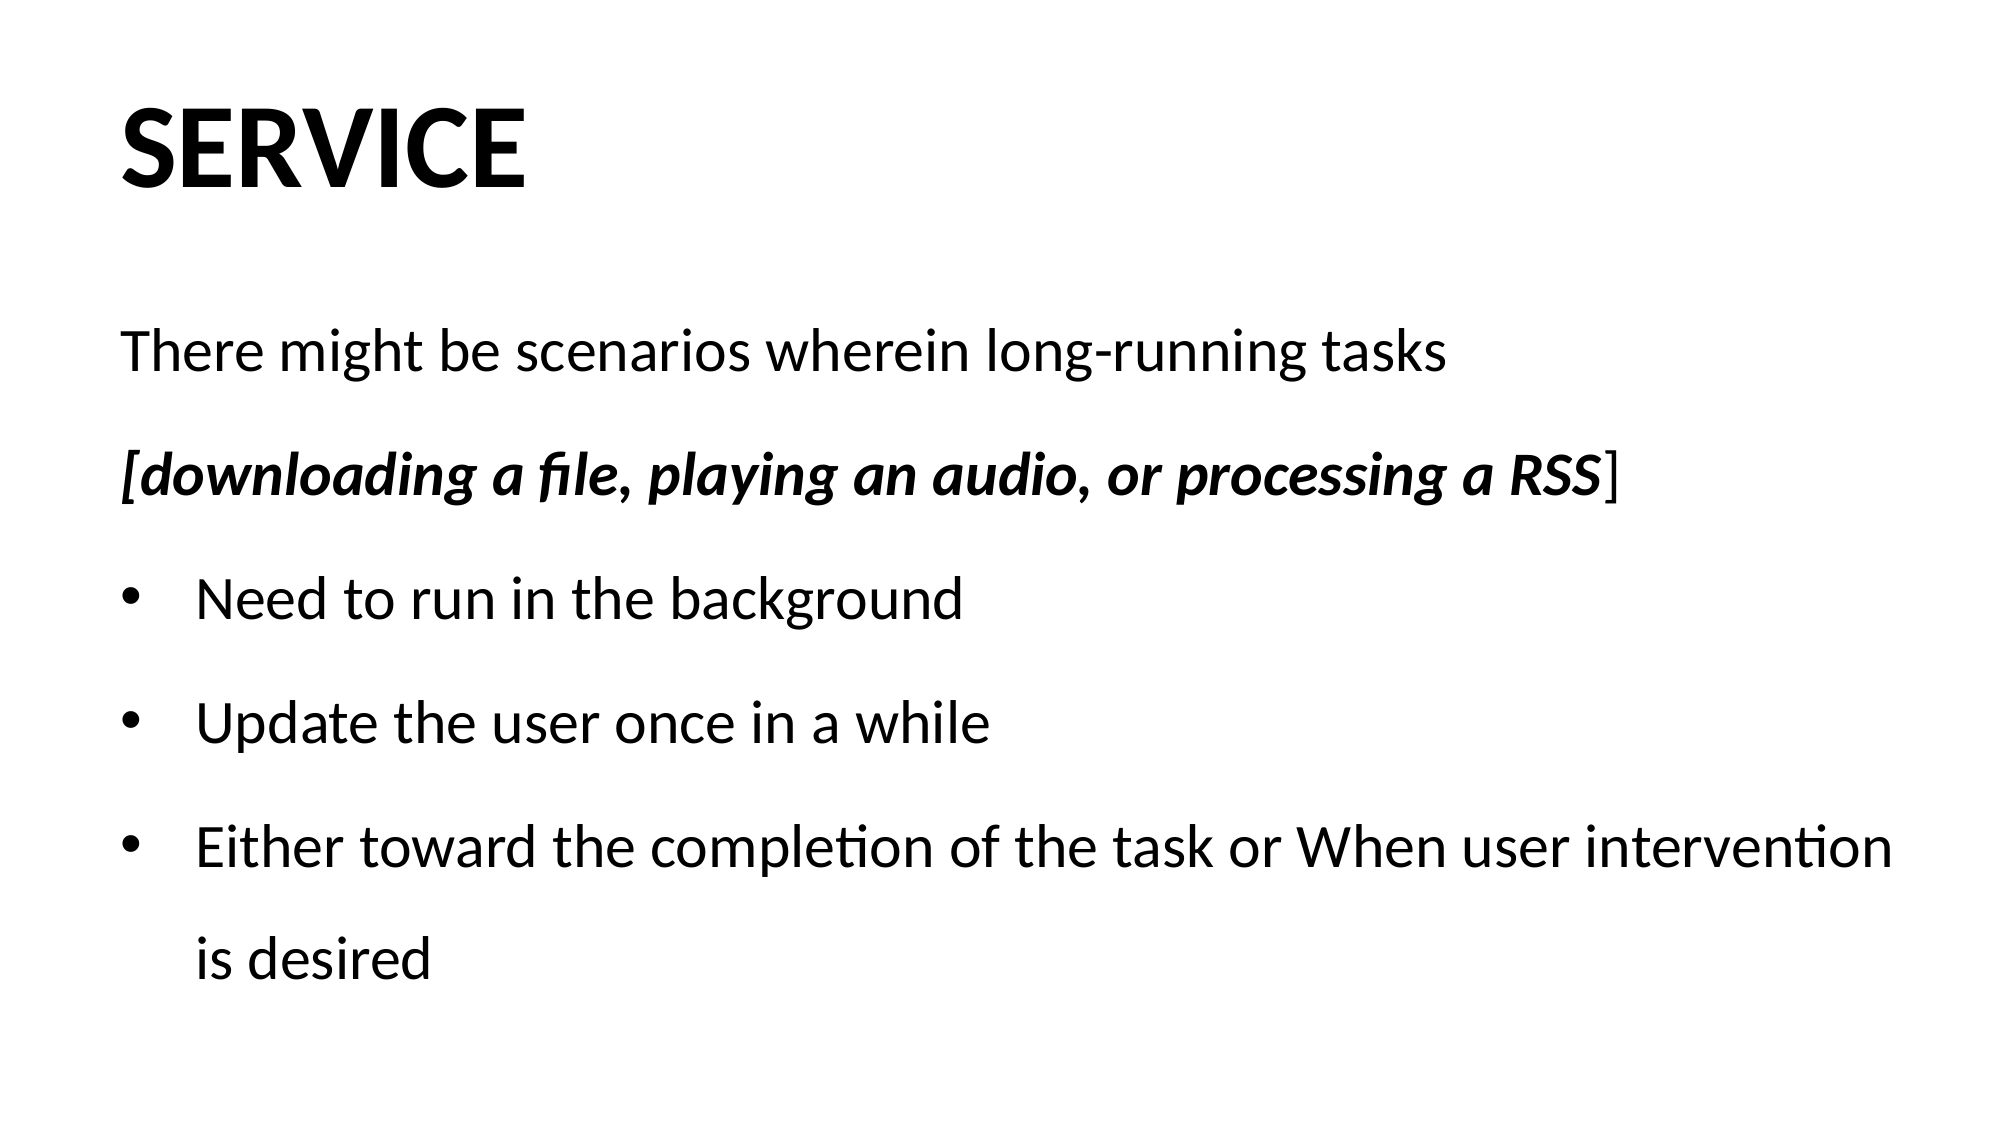

# SERVICE
There might be scenarios wherein long-running tasks
[downloading a file, playing an audio, or processing a RSS]
Need to run in the background
Update the user once in a while
Either toward the completion of the task or When user intervention is desired